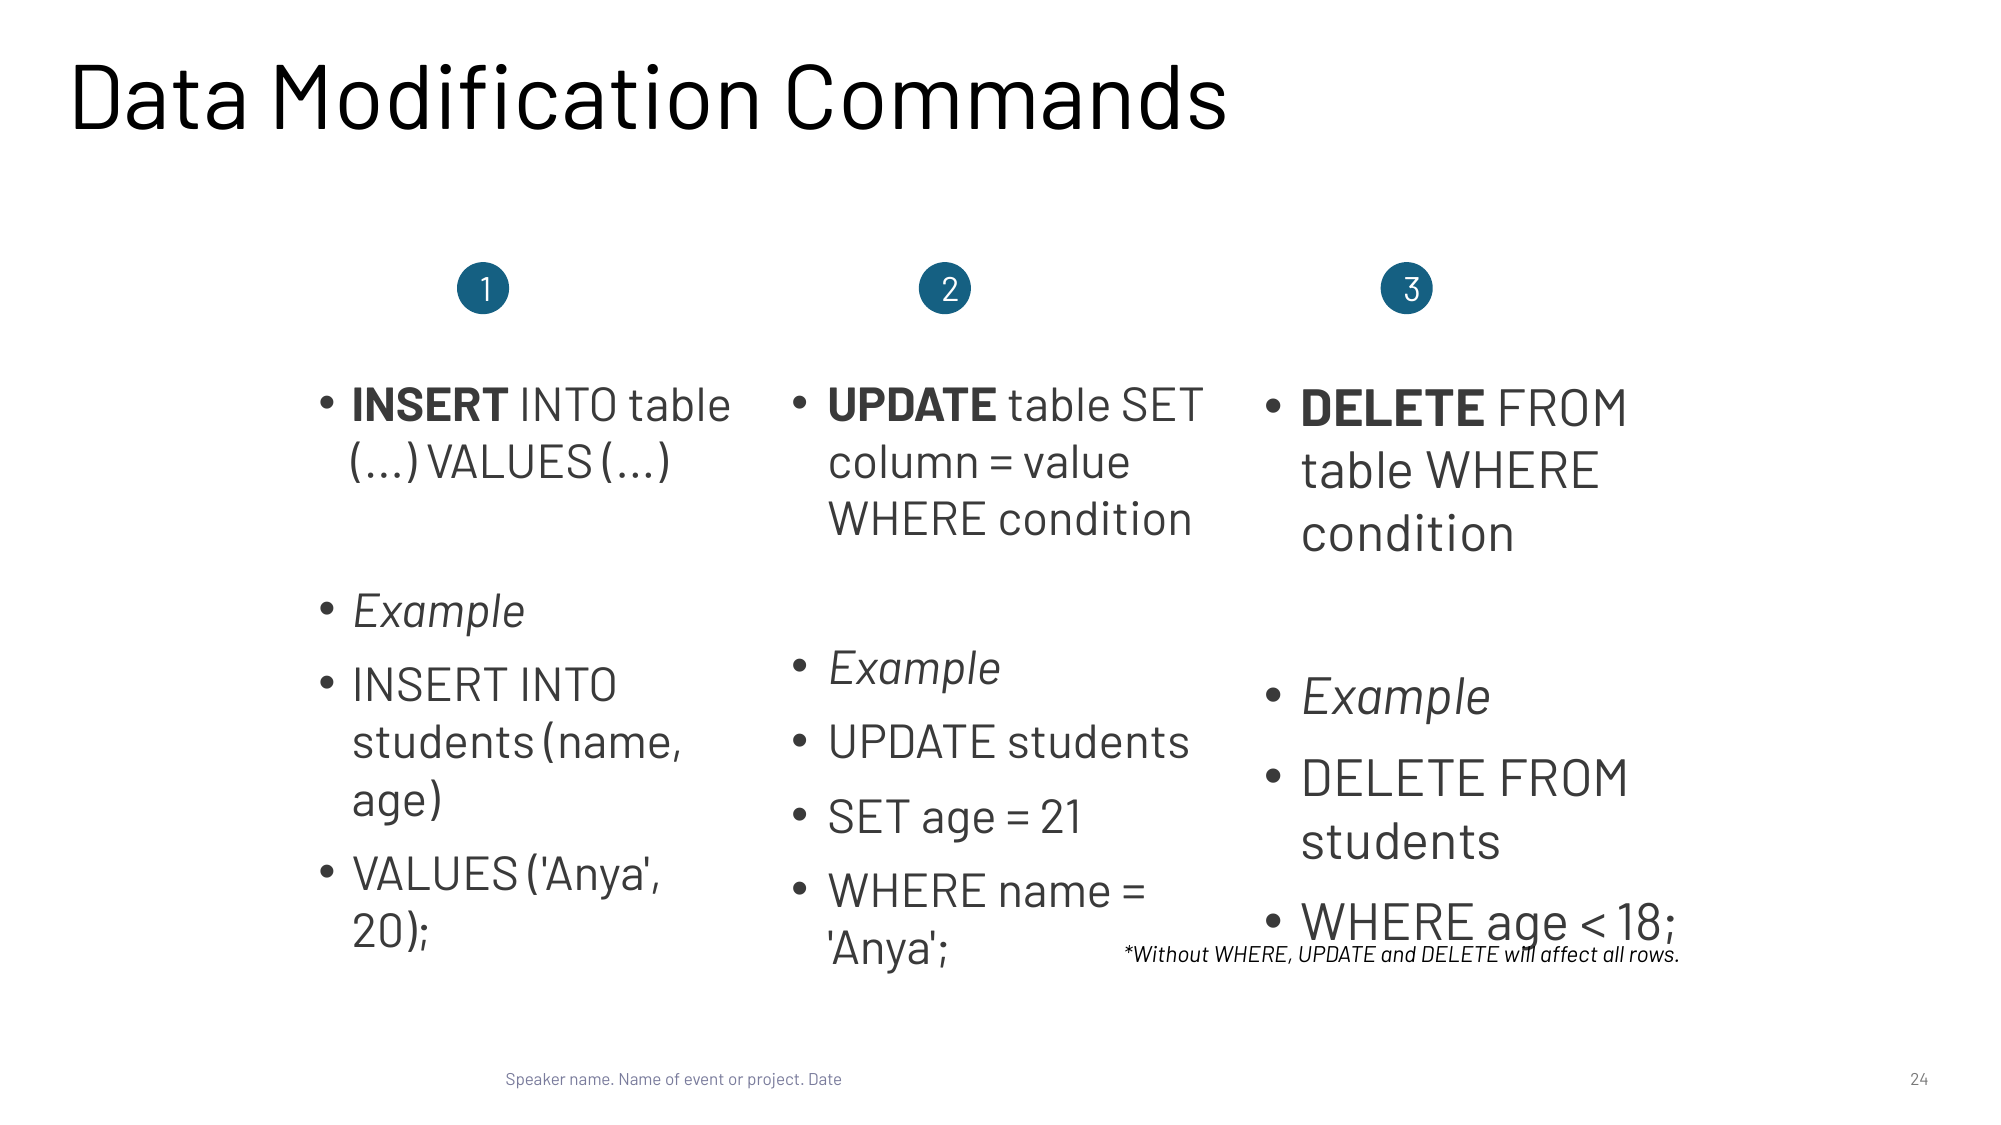

# Data Modification Commands
1
2
3
INSERT INTO table (...) VALUES (...)

Example
INSERT INTO students (name, age)
VALUES ('Anya', 20);

UPDATE table SET column = value WHERE condition

Example
UPDATE students
SET age = 21
WHERE name = 'Anya';

DELETE FROM table WHERE condition

Example
DELETE FROM students
WHERE age < 18;

*Without WHERE, UPDATE and DELETE will affect all rows.
24
Speaker name. Name of event or project. Date